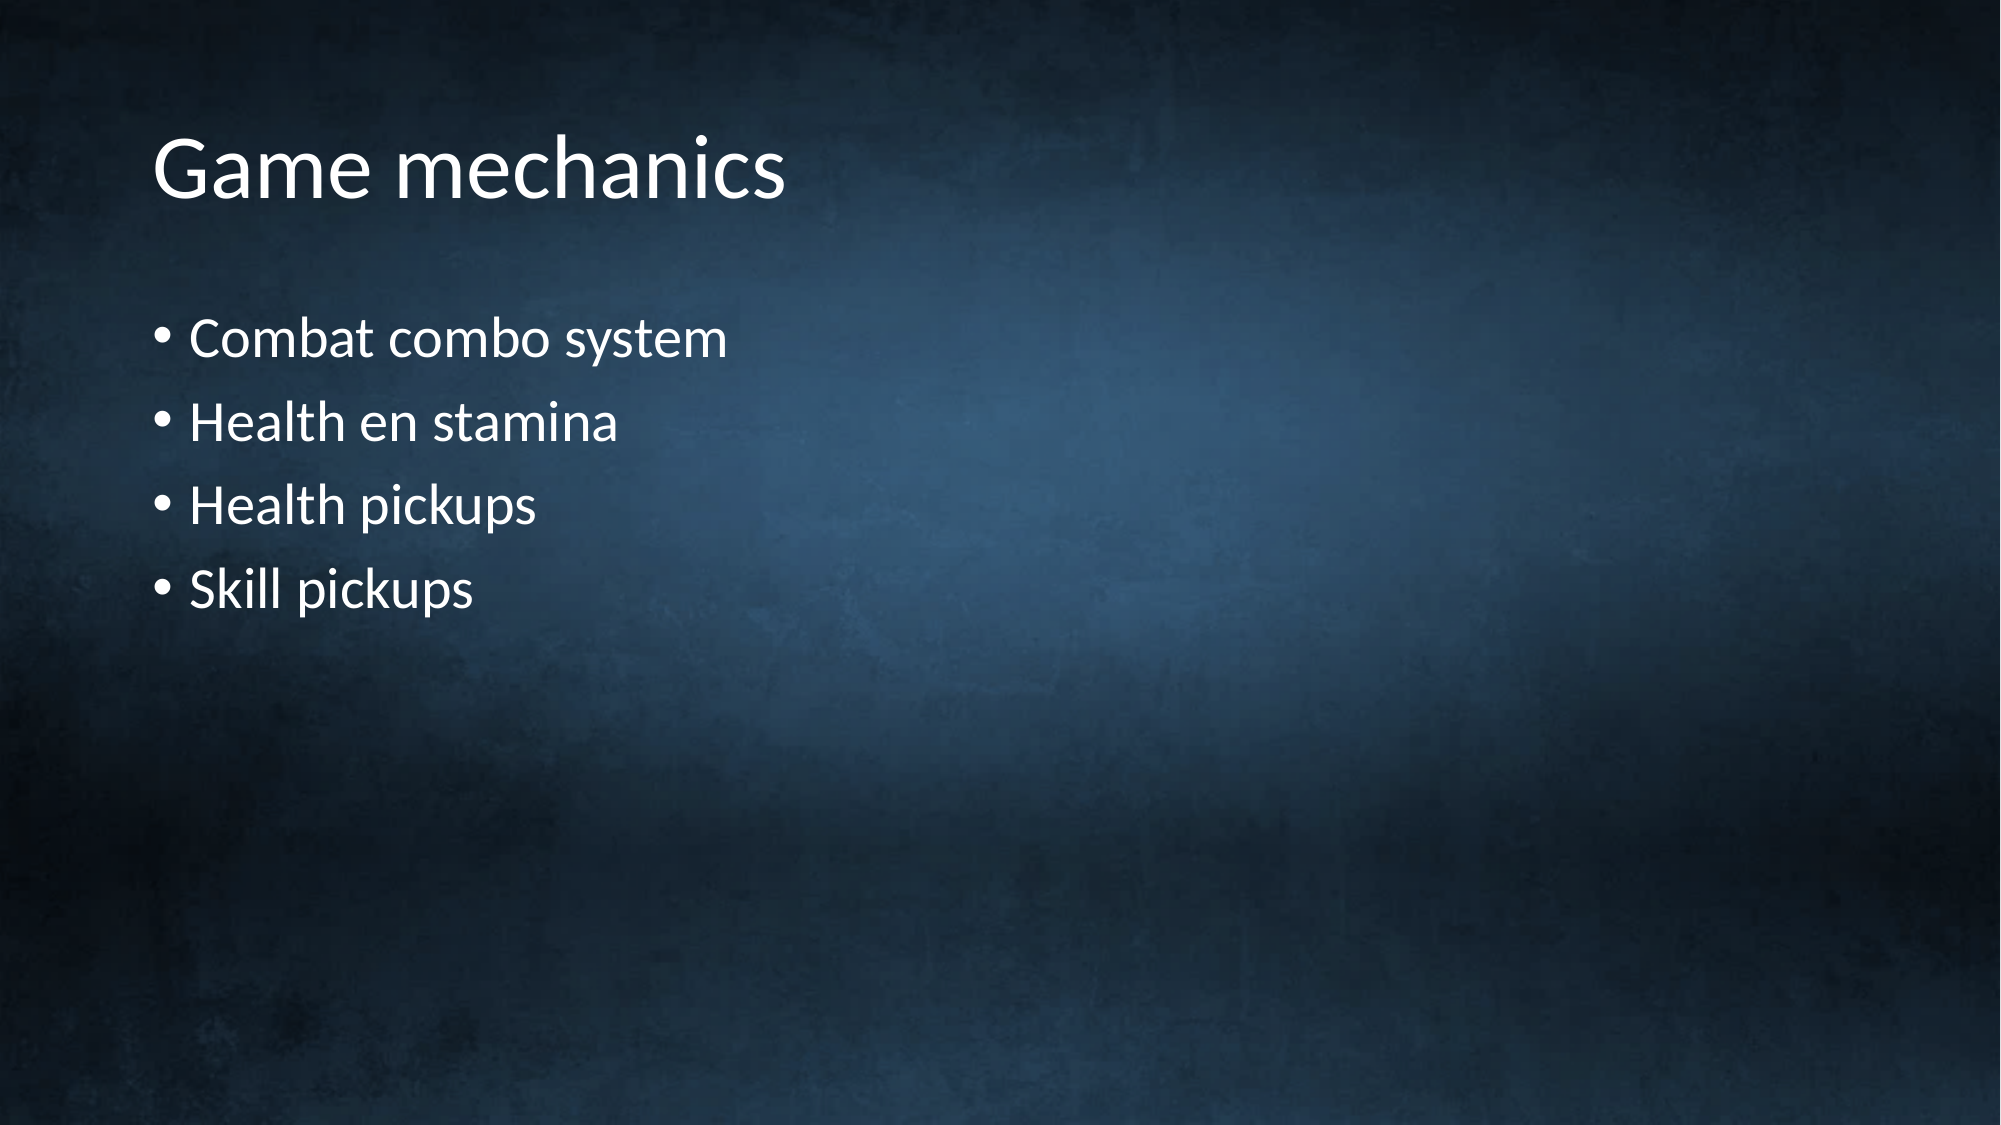

# Game mechanics
Combat combo system
Health en stamina
Health pickups
Skill pickups